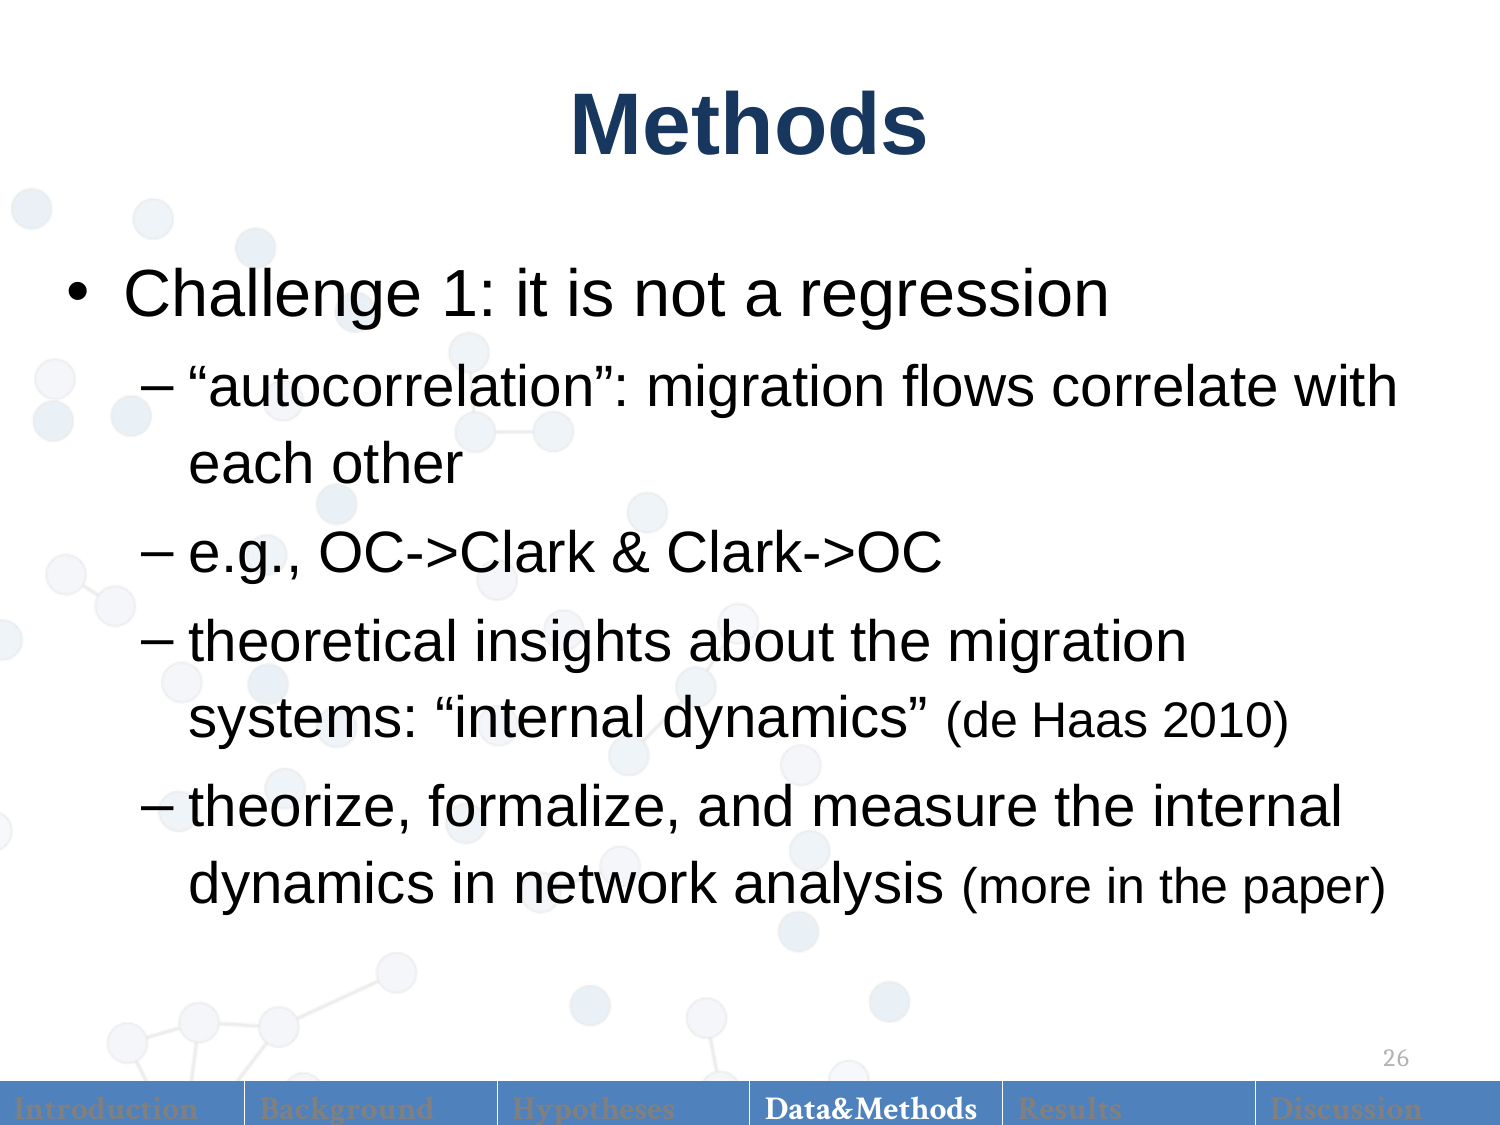

# Methods
Challenge 1: it is not a regression
“autocorrelation”: migration flows correlate with each other
e.g., OC->Clark & Clark->OC
theoretical insights about the migration systems: “internal dynamics” (de Haas 2010)
theorize, formalize, and measure the internal dynamics in network analysis (more in the paper)

26
| Introduction | Background | Hypotheses | Data&Methods | Results | Discussion |
| --- | --- | --- | --- | --- | --- |